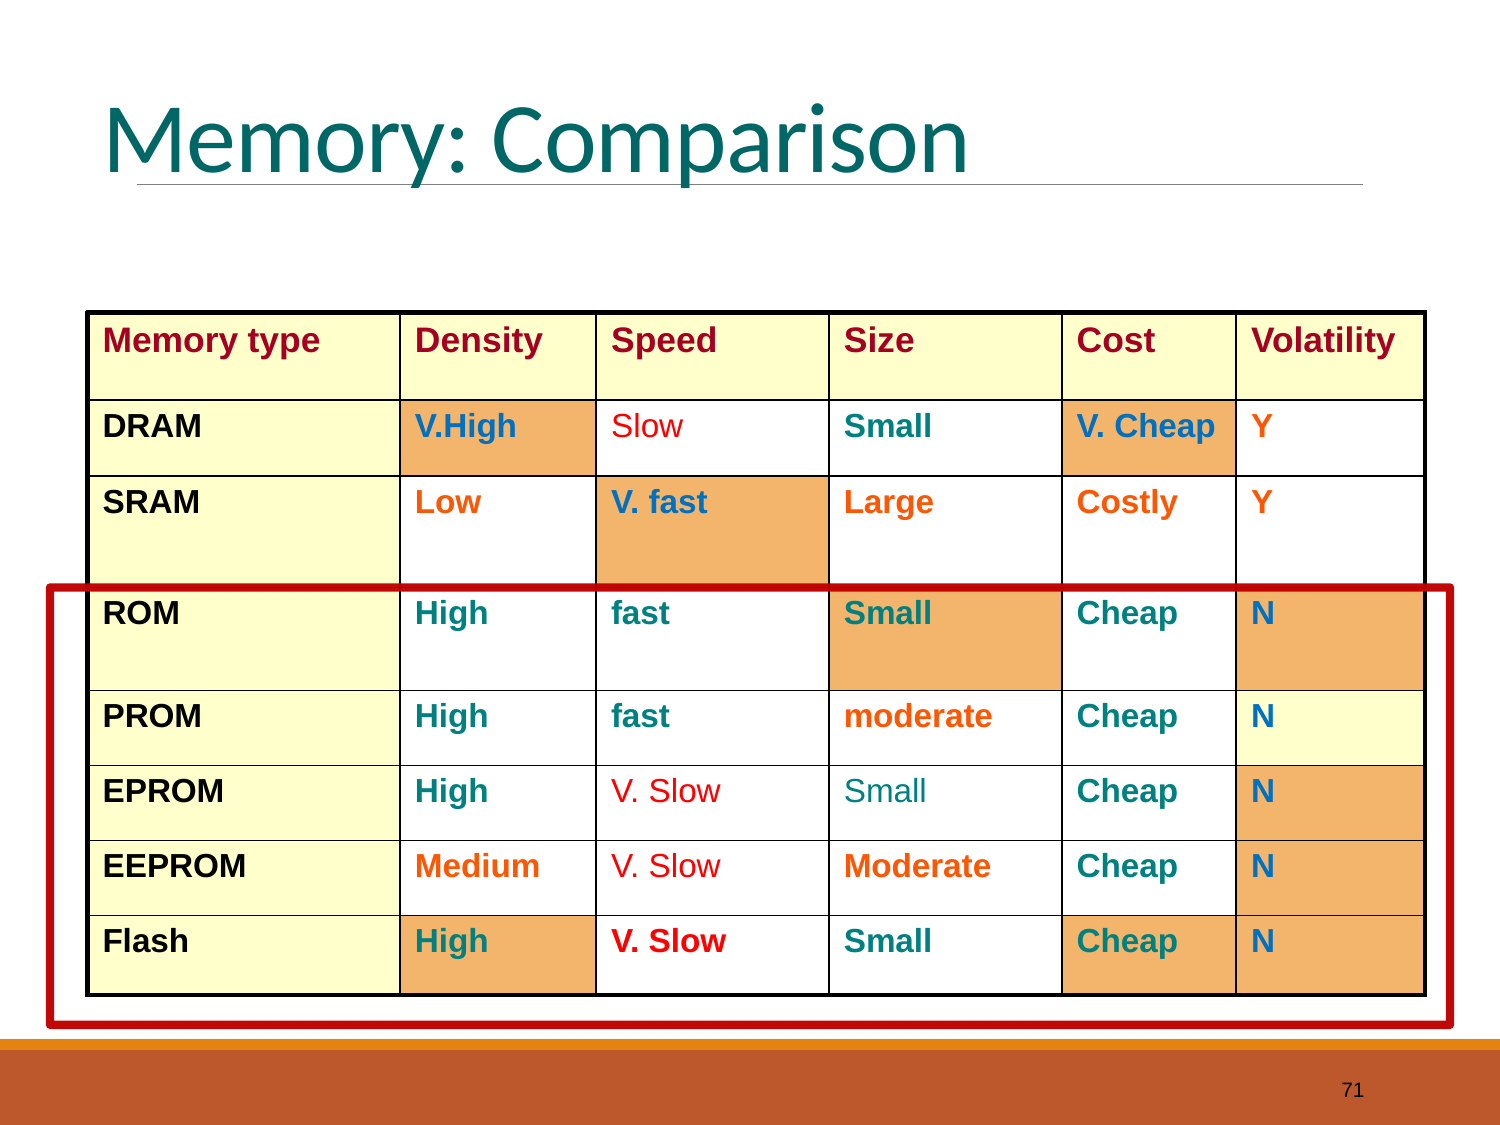

# Memory: Comparison
| Memory type | Density | Speed | Size | Cost | Volatility |
| --- | --- | --- | --- | --- | --- |
| DRAM | V.High | Slow | Small | V. Cheap | Y |
| SRAM | Low | V. fast | Large | Costly | Y |
| ROM | High | fast | Small | Cheap | N |
| PROM | High | fast | moderate | Cheap | N |
| EPROM | High | V. Slow | Small | Cheap | N |
| EEPROM | Medium | V. Slow | Moderate | Cheap | N |
| Flash | High | V. Slow | Small | Cheap | N |

71